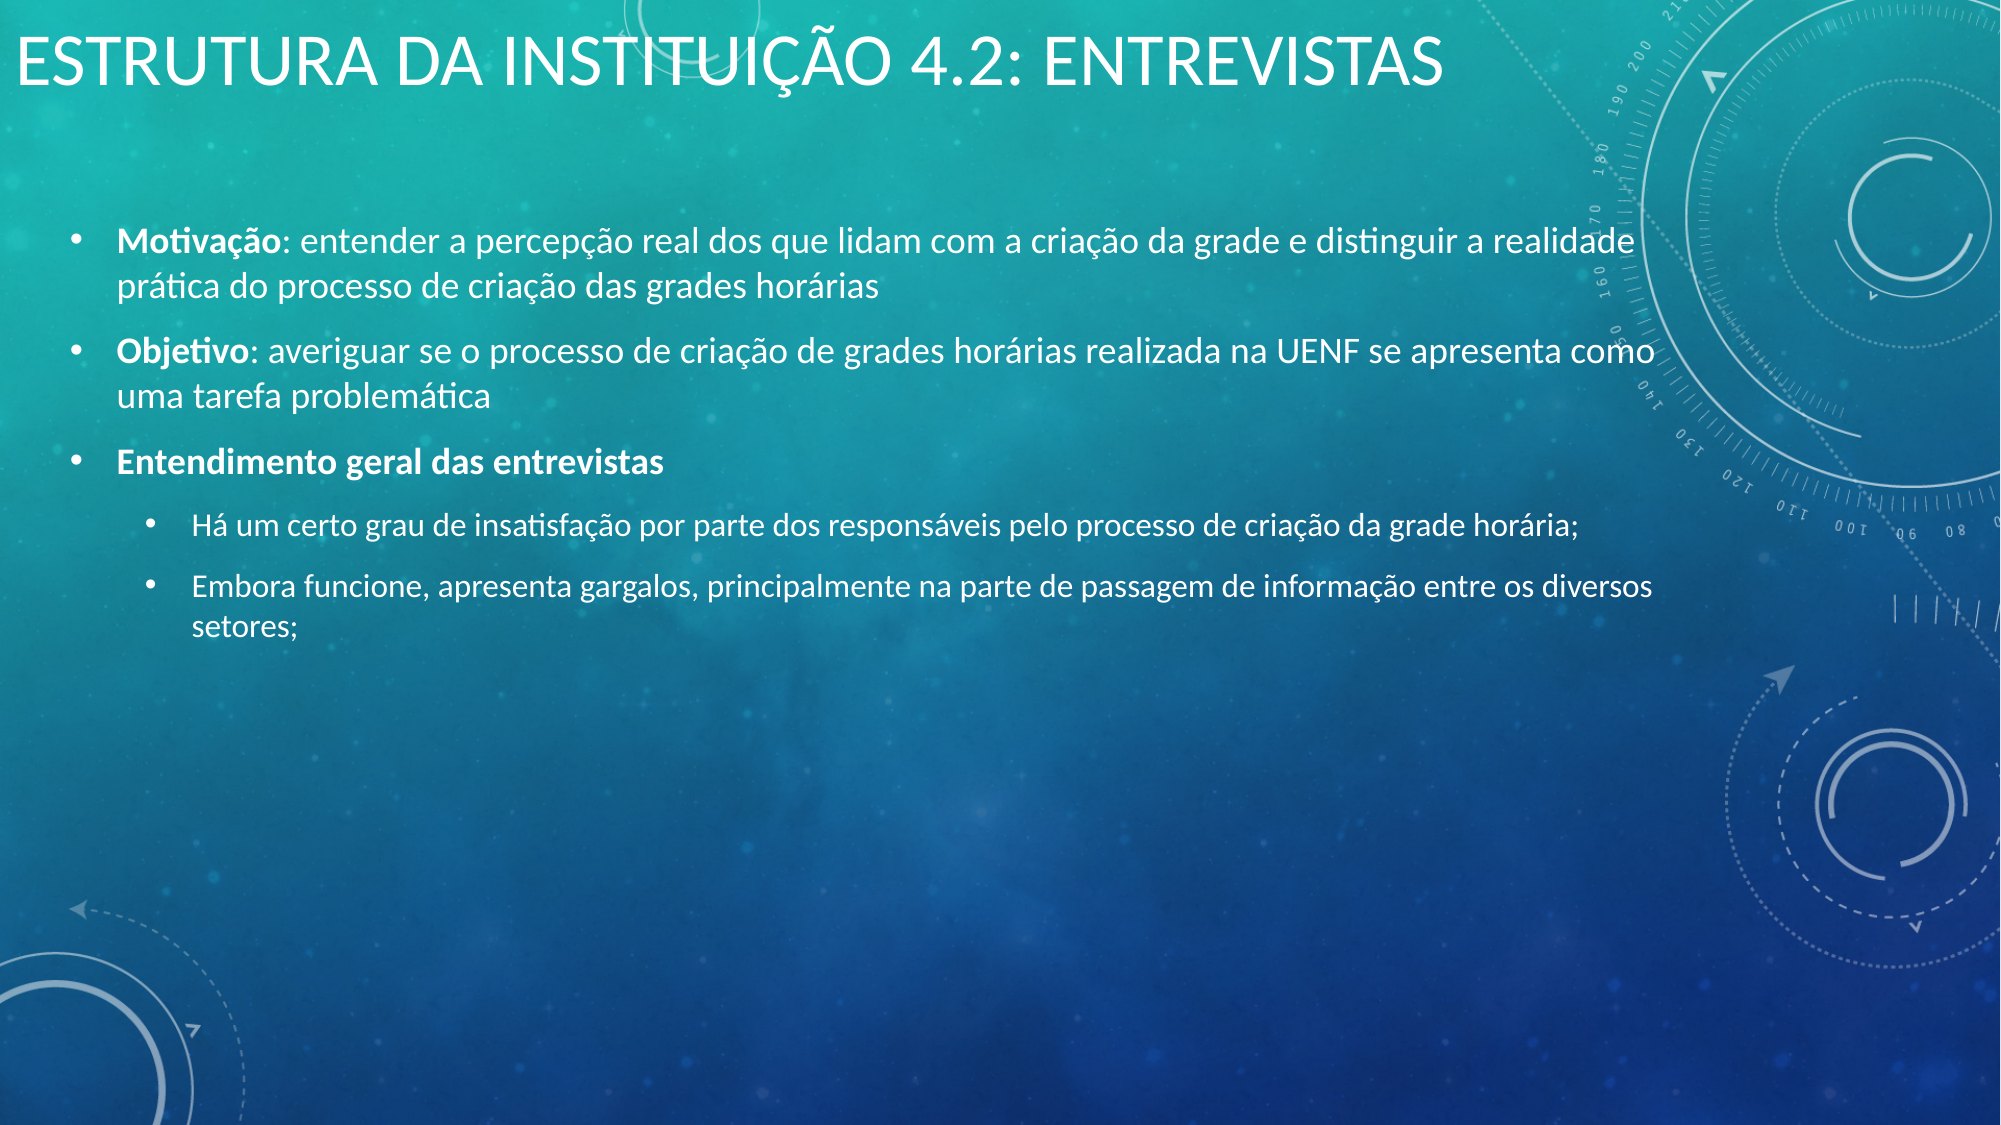

# Estrutura da Instituição 4.2: Entrevistas
Motivação: entender a percepção real dos que lidam com a criação da grade e distinguir a realidade prática do processo de criação das grades horárias
Objetivo: averiguar se o processo de criação de grades horárias realizada na UENF se apresenta como uma tarefa problemática
Entendimento geral das entrevistas
Há um certo grau de insatisfação por parte dos responsáveis pelo processo de criação da grade horária;
Embora funcione, apresenta gargalos, principalmente na parte de passagem de informação entre os diversos setores;